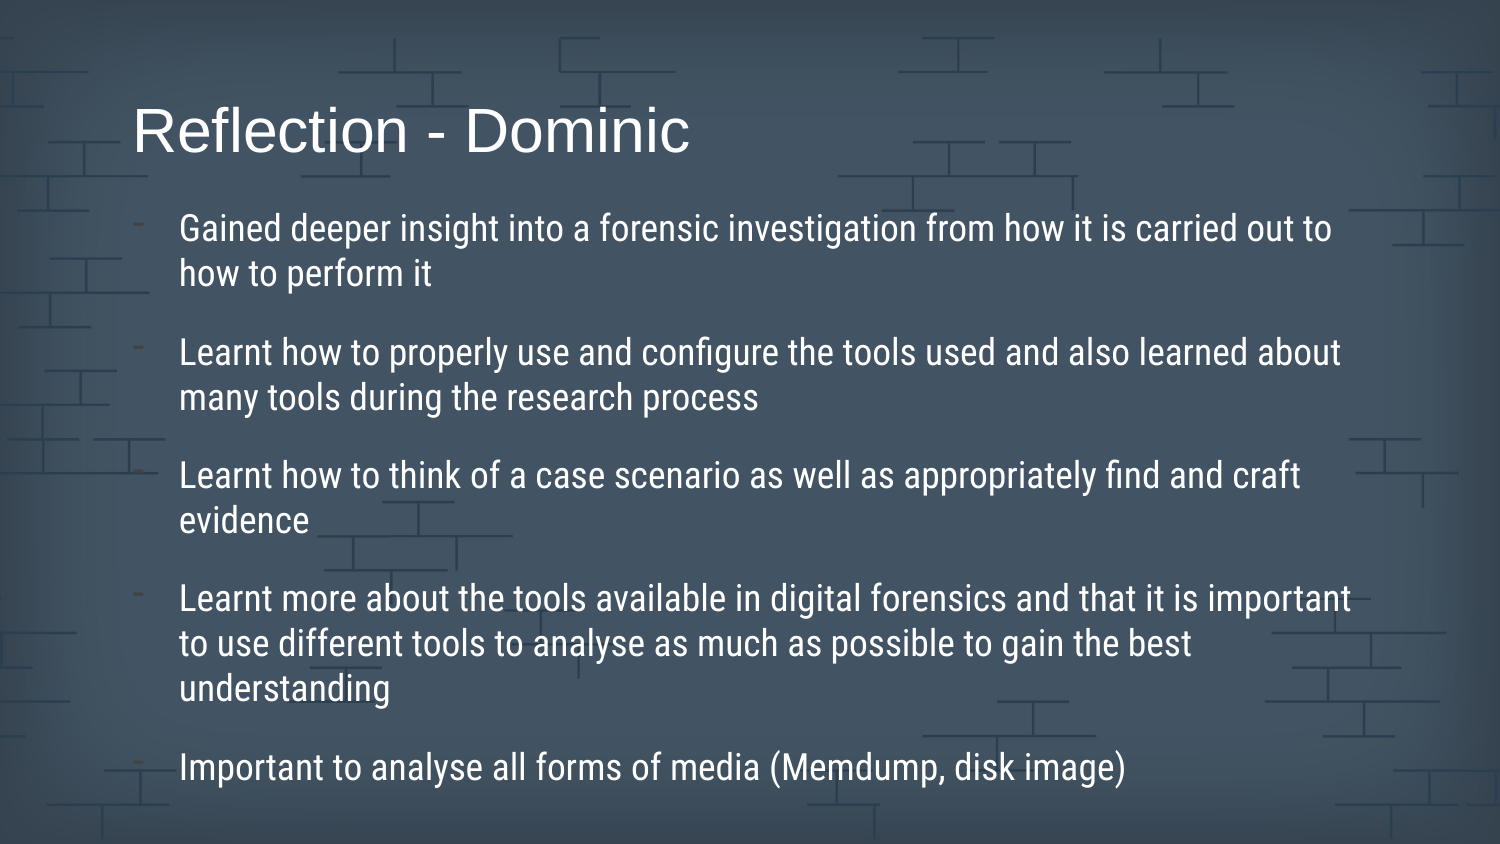

# Reflection - Dominic
Gained deeper insight into a forensic investigation from how it is carried out to how to perform it
Learnt how to properly use and configure the tools used and also learned about many tools during the research process
Learnt how to think of a case scenario as well as appropriately find and craft evidence
Learnt more about the tools available in digital forensics and that it is important to use different tools to analyse as much as possible to gain the best understanding
Important to analyse all forms of media (Memdump, disk image)